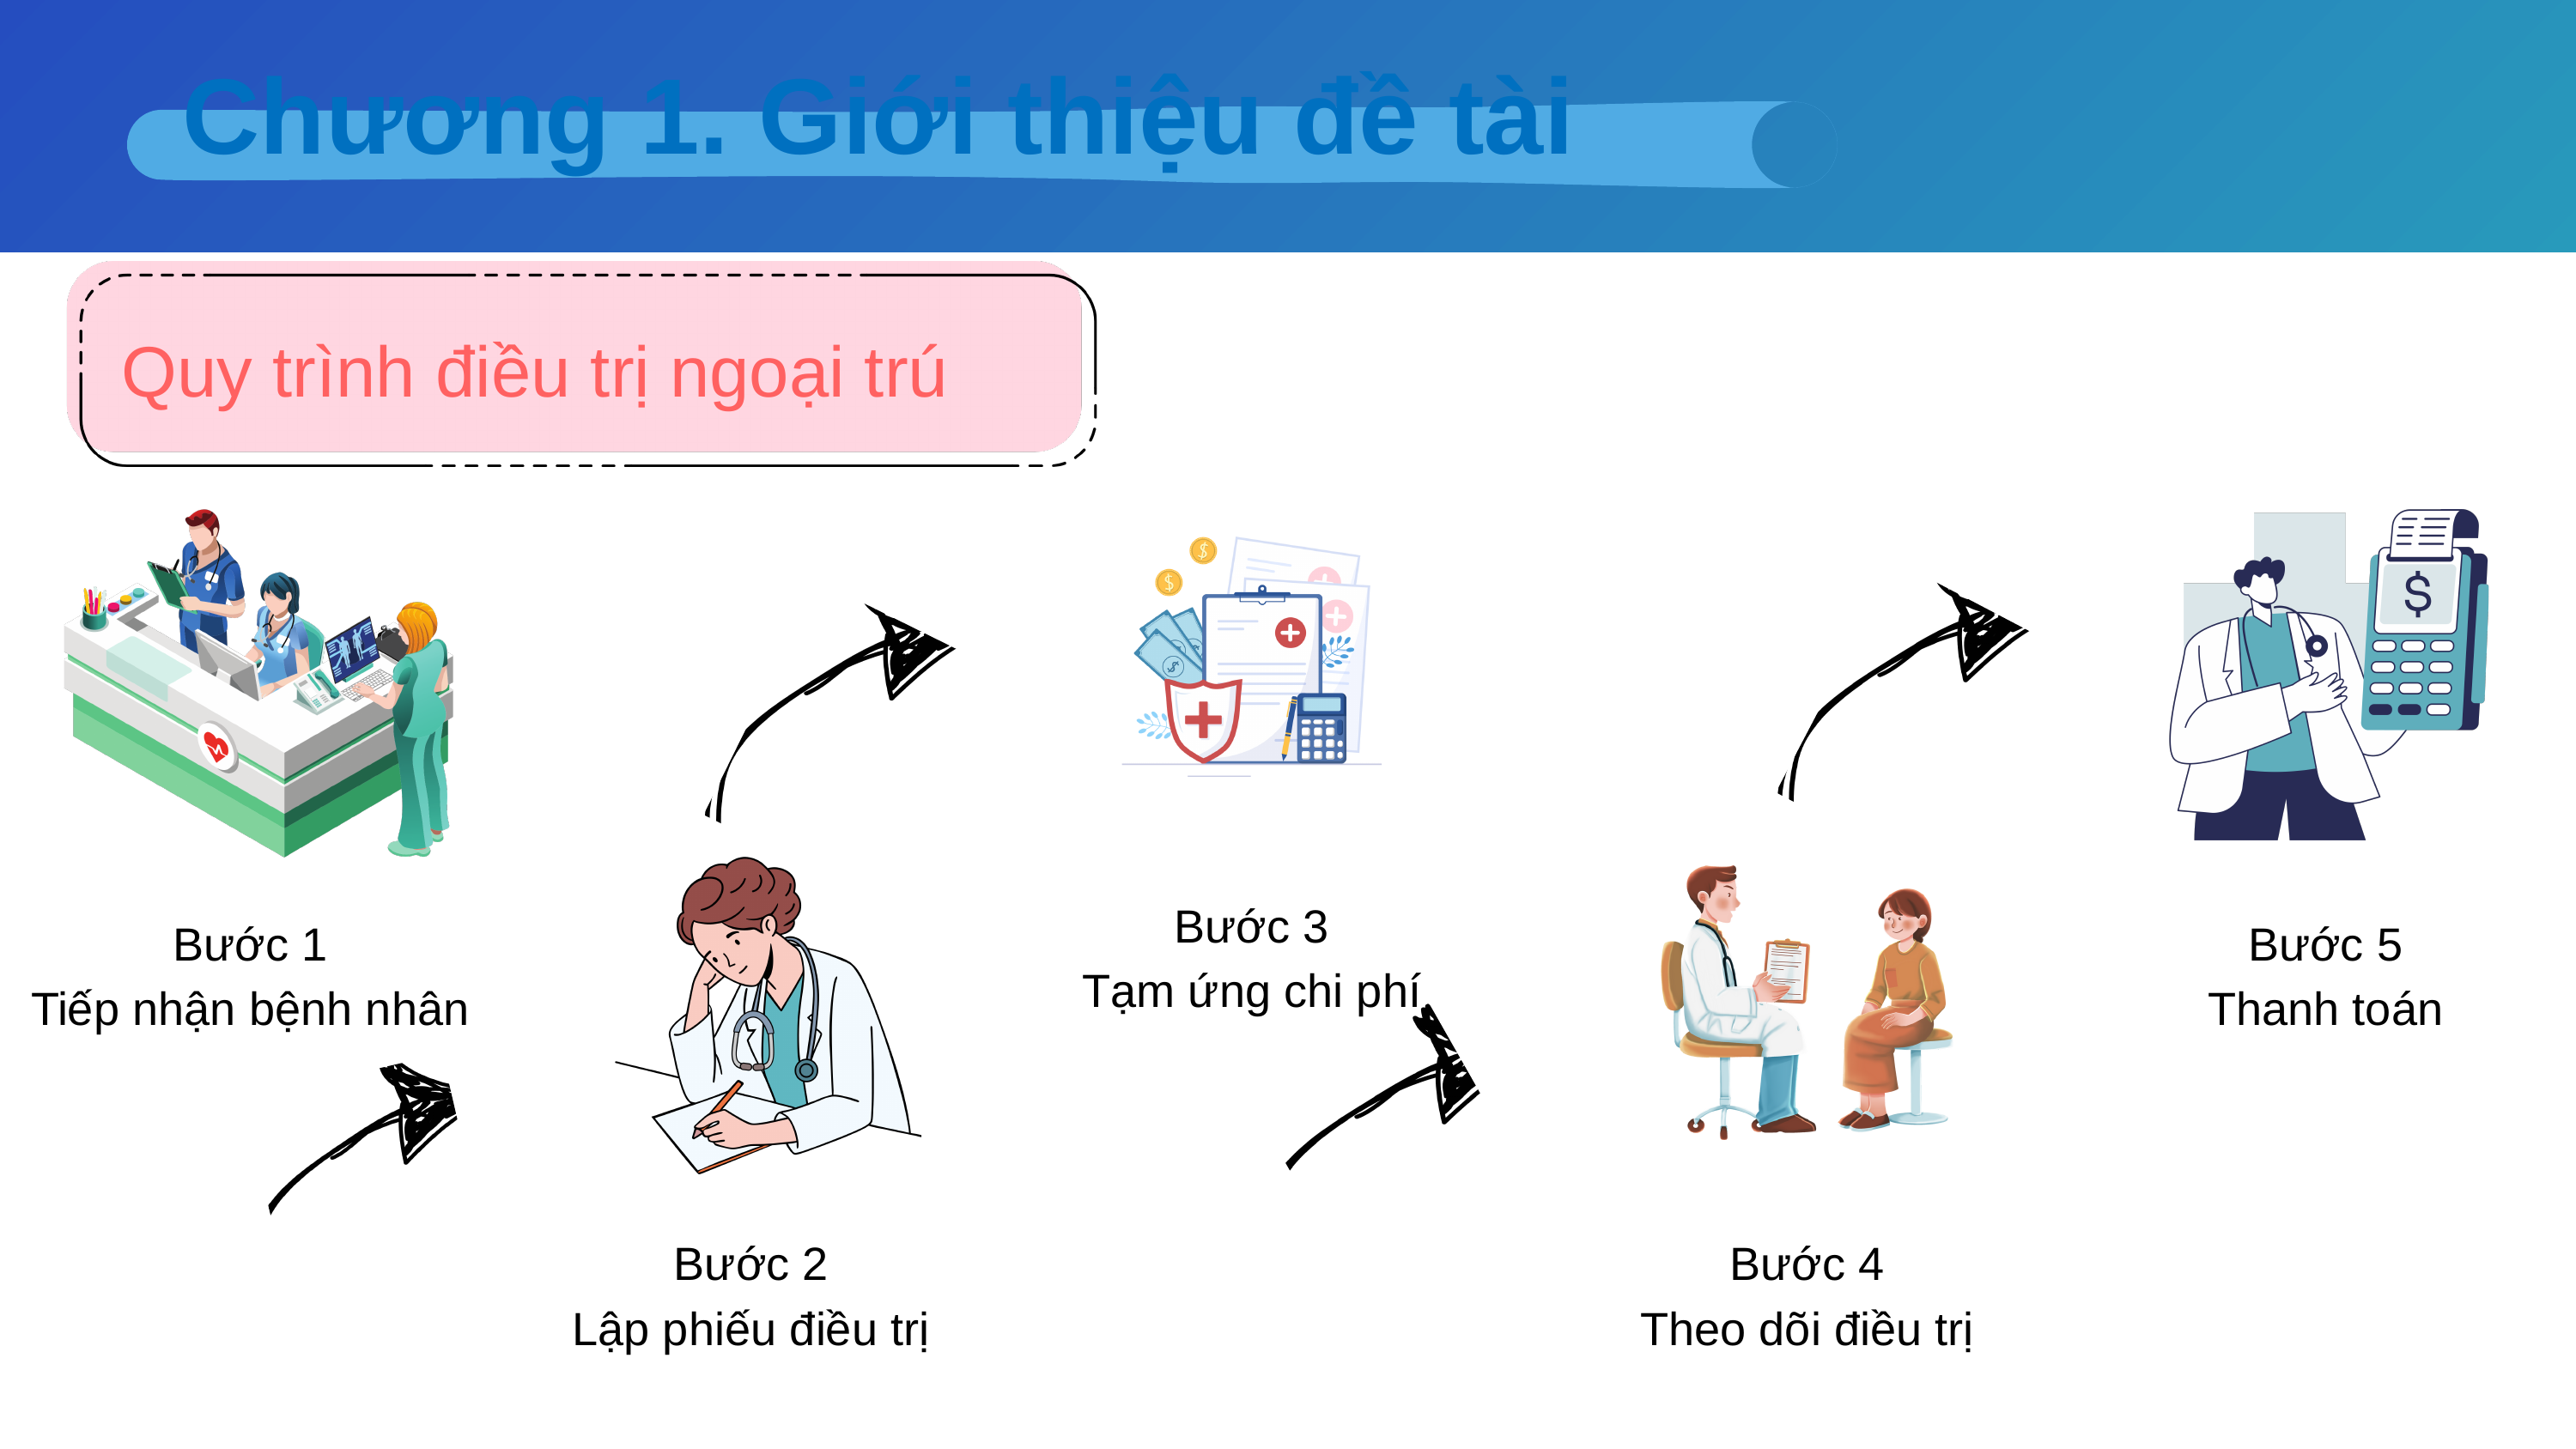

Front-end

Chương 1. Giới thiệu đề tài

Quy trình điều trị ngoại trú

Back-end

Bước 5
Thanh toán

Bước 1
Tiếp nhận bệnh nhân

Bước 3
Tạm ứng chi phí

Quản lý và lưu trữ mã nguồn

Bước 2
Lập phiếu điều trị

Bước 4
Theo dõi điều trị

Hệ quản trị cơ sở dữ liệu